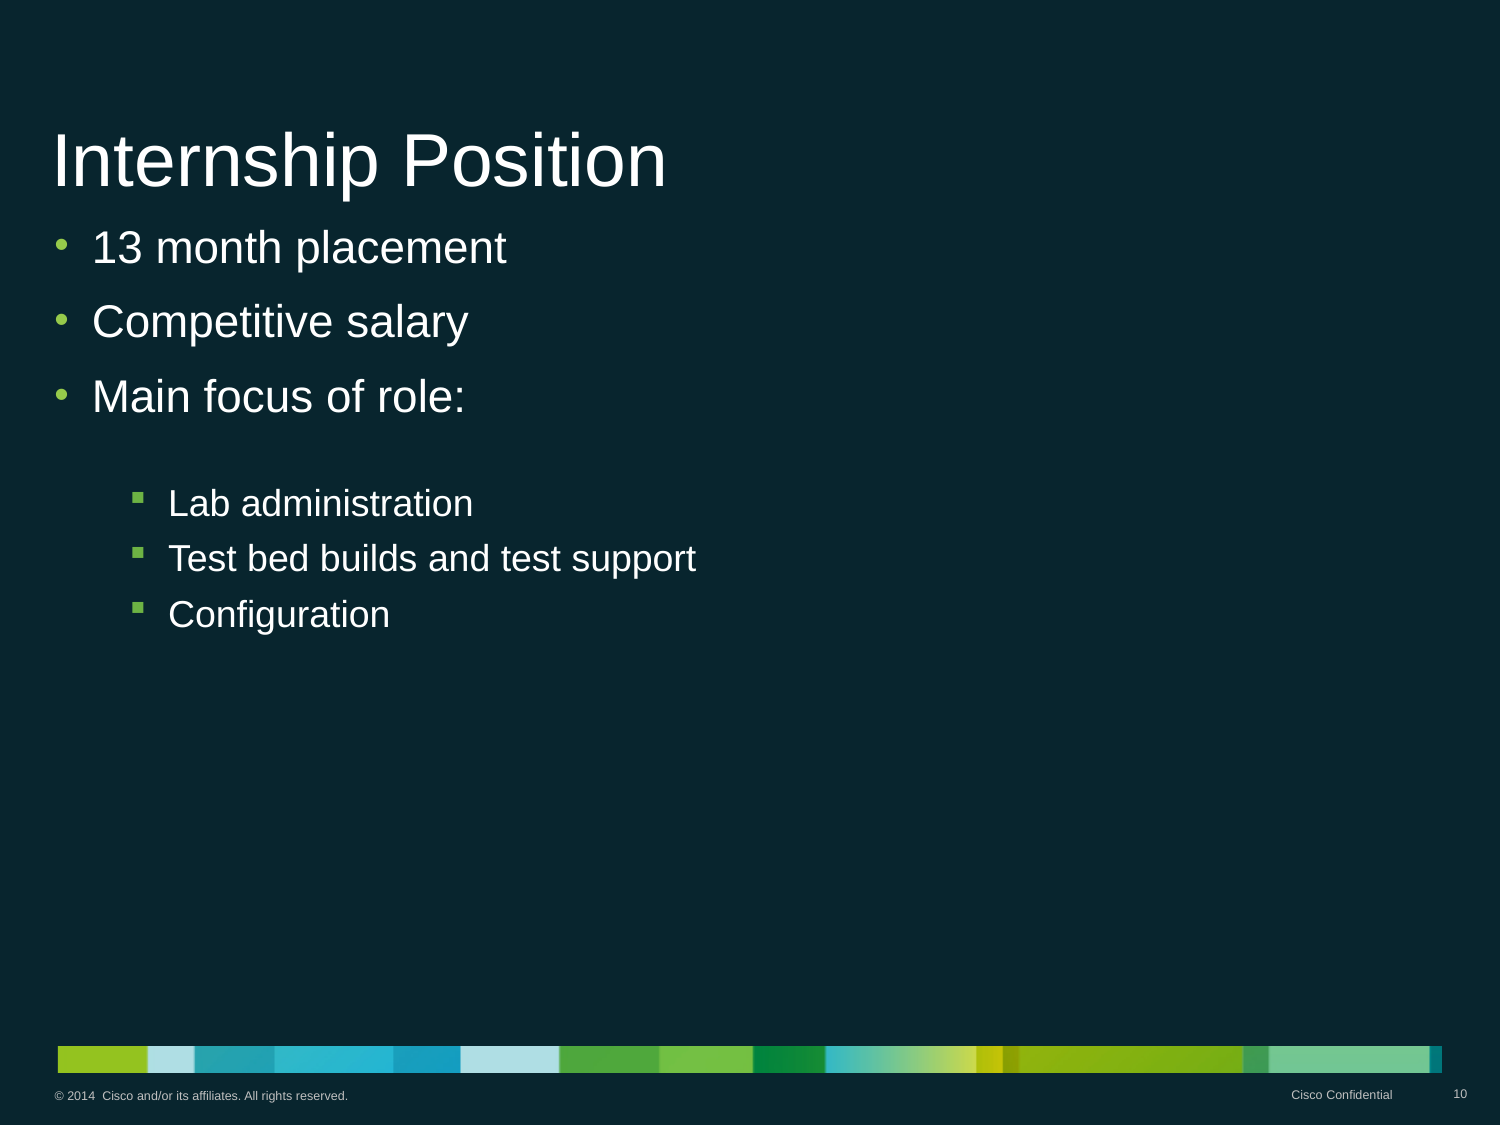

# Internship Position
13 month placement
Competitive salary
Main focus of role:

Lab administration
Test bed builds and test support
Configuration